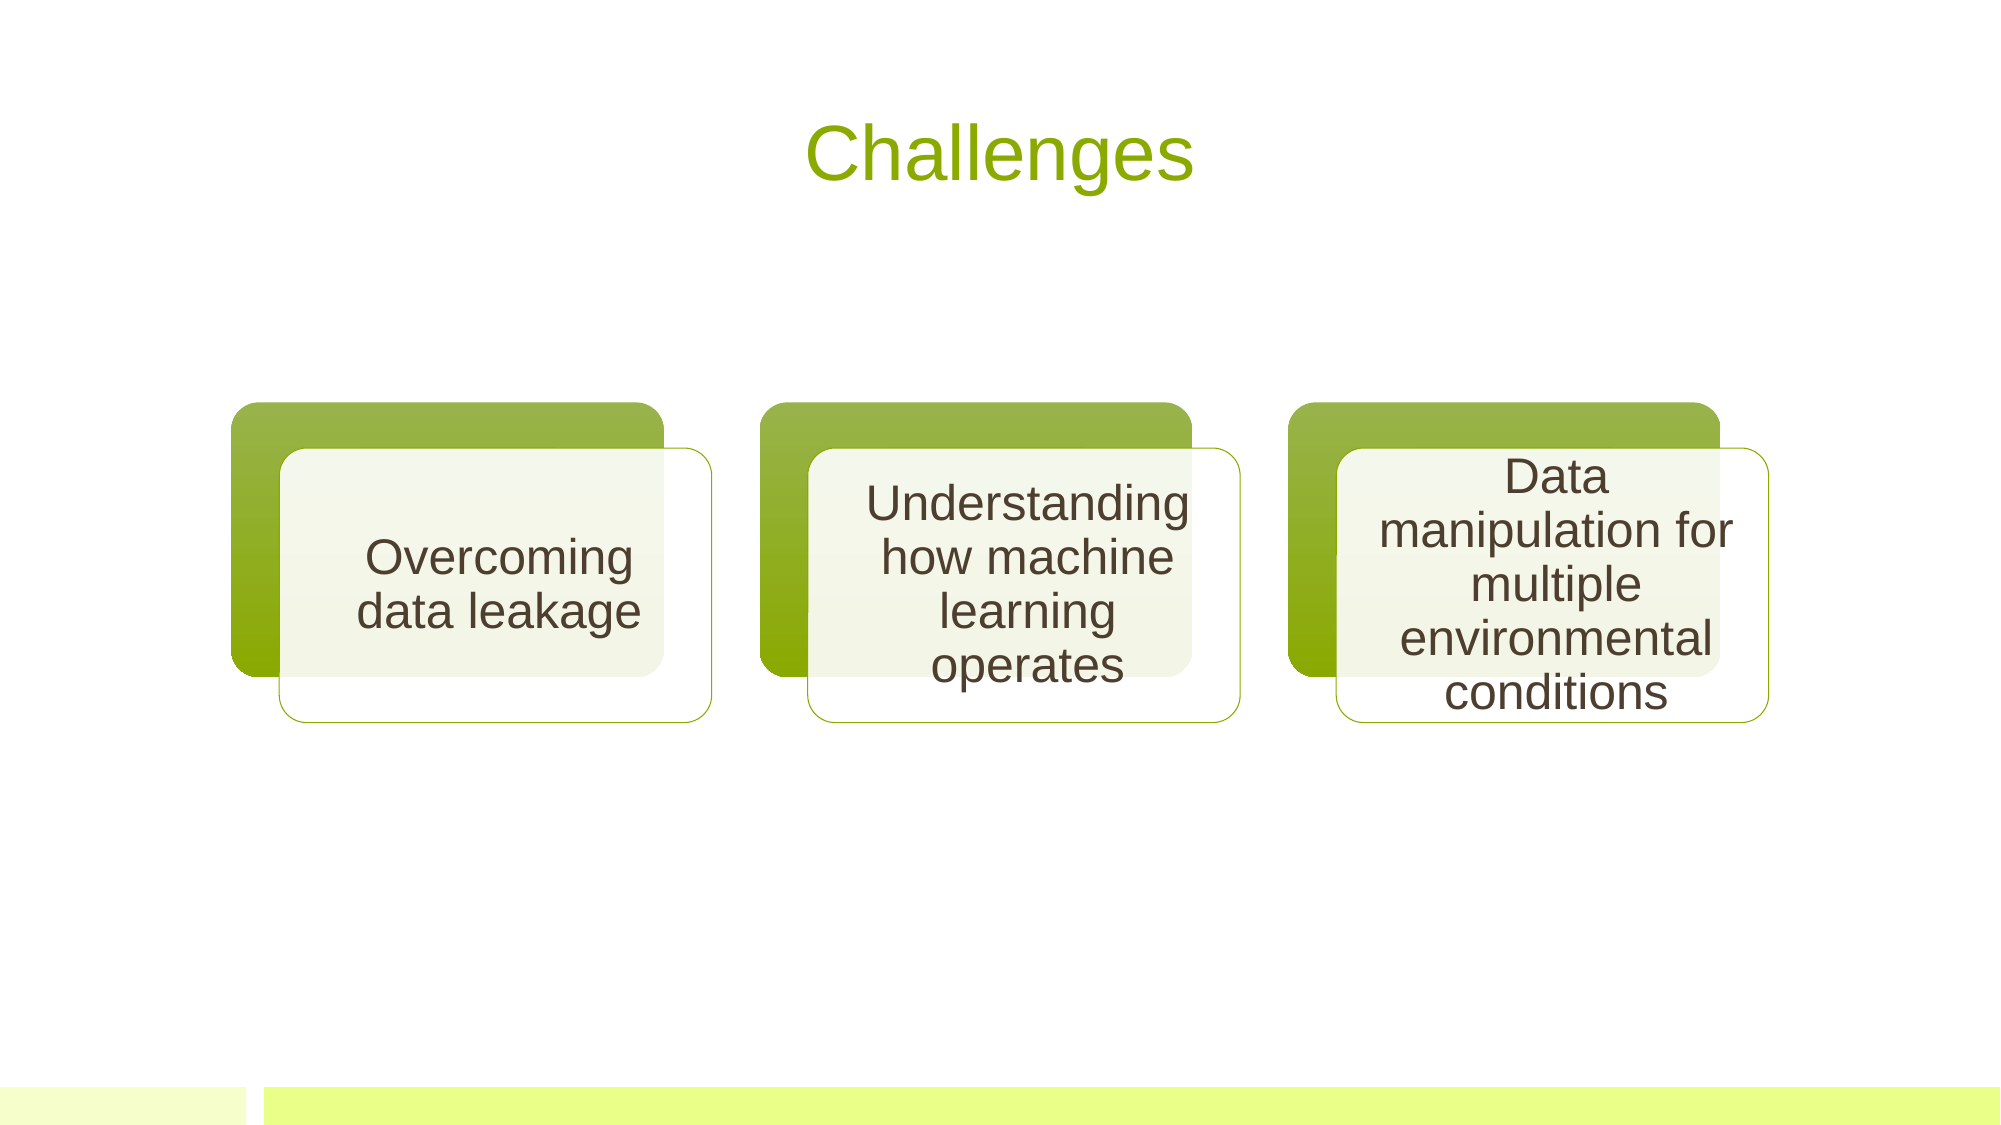

# Challenges
Overcoming data leakage
Understanding how machine learning operates
Data manipulation for multiple environmental conditions